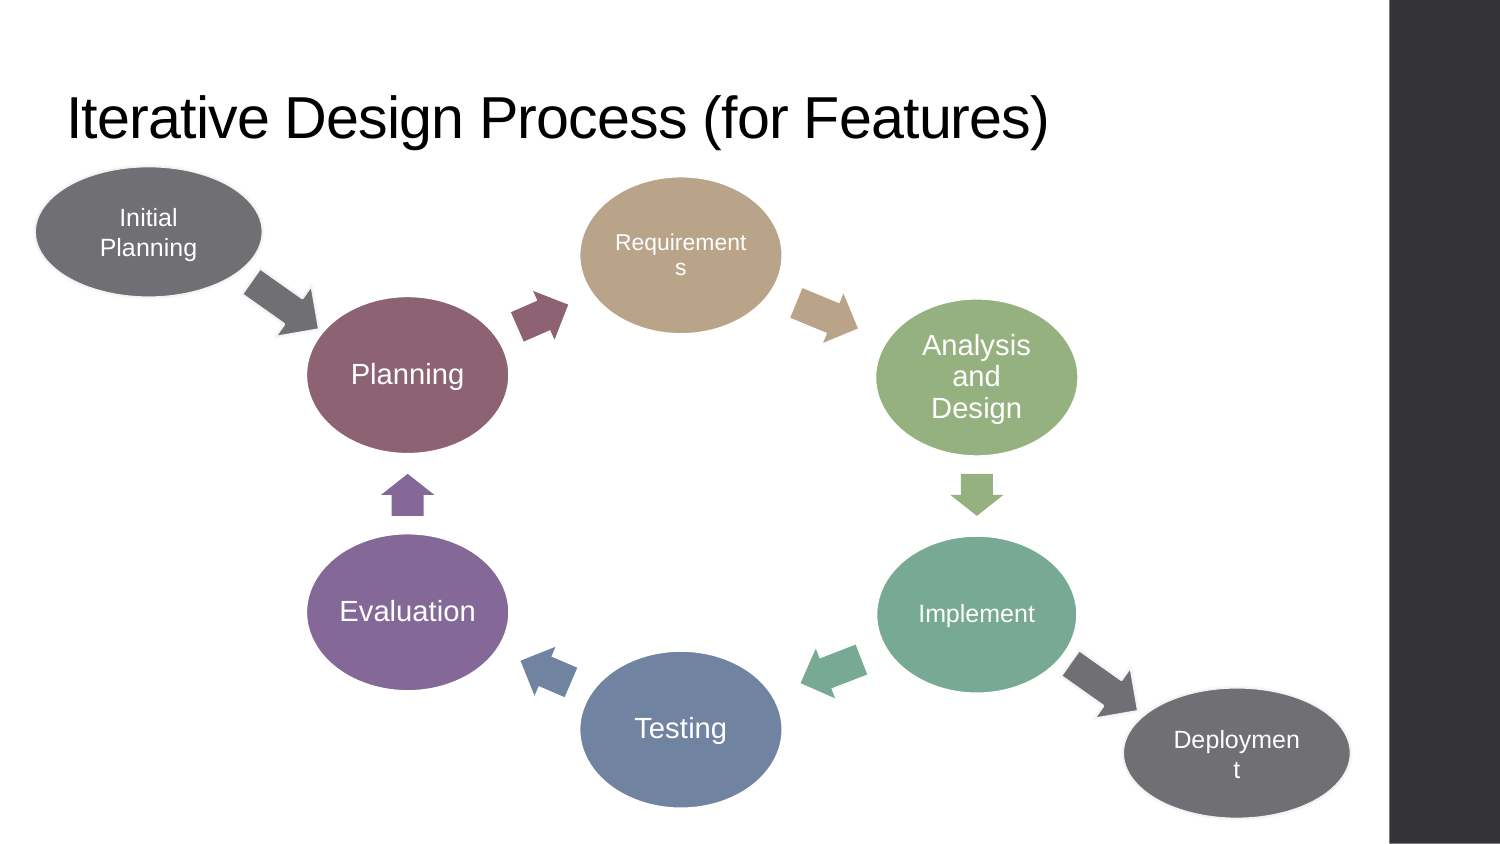

# Iterative Design Process (for Features)
Initial Planning
Requirements

Analysis and Design

Implement

Testing

Evaluation

Planning

Deployment